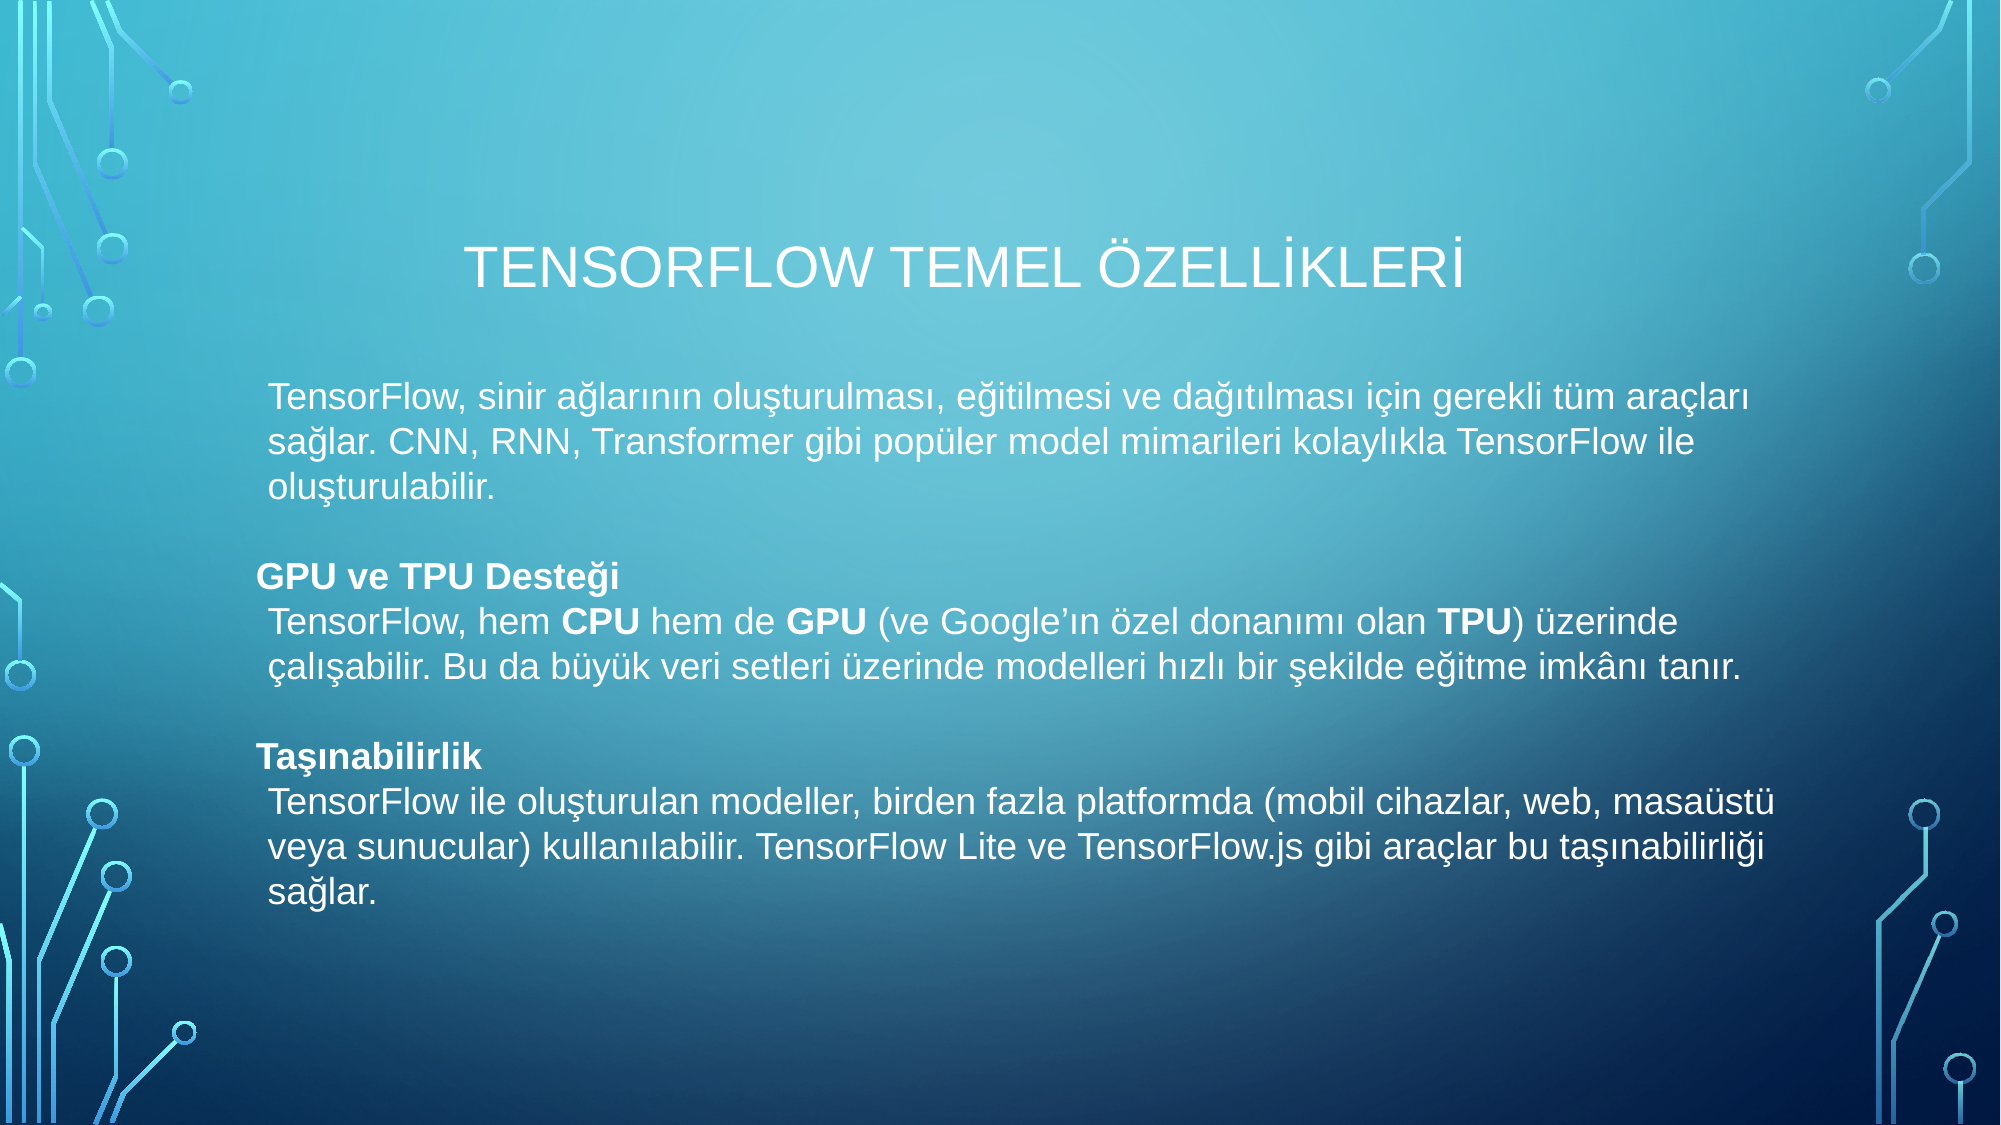

TENSORFLOW TEMEL ÖZELLİKLERİ
TensorFlow, sinir ağlarının oluşturulması, eğitilmesi ve dağıtılması için gerekli tüm araçları sağlar. CNN, RNN, Transformer gibi popüler model mimarileri kolaylıkla TensorFlow ile oluşturulabilir.
      GPU ve TPU Desteği
TensorFlow, hem CPU hem de GPU (ve Google’ın özel donanımı olan TPU) üzerinde çalışabilir. Bu da büyük veri setleri üzerinde modelleri hızlı bir şekilde eğitme imkânı tanır.

      Taşınabilirlik
TensorFlow ile oluşturulan modeller, birden fazla platformda (mobil cihazlar, web, masaüstü veya sunucular) kullanılabilir. TensorFlow Lite ve TensorFlow.js gibi araçlar bu taşınabilirliği sağlar.